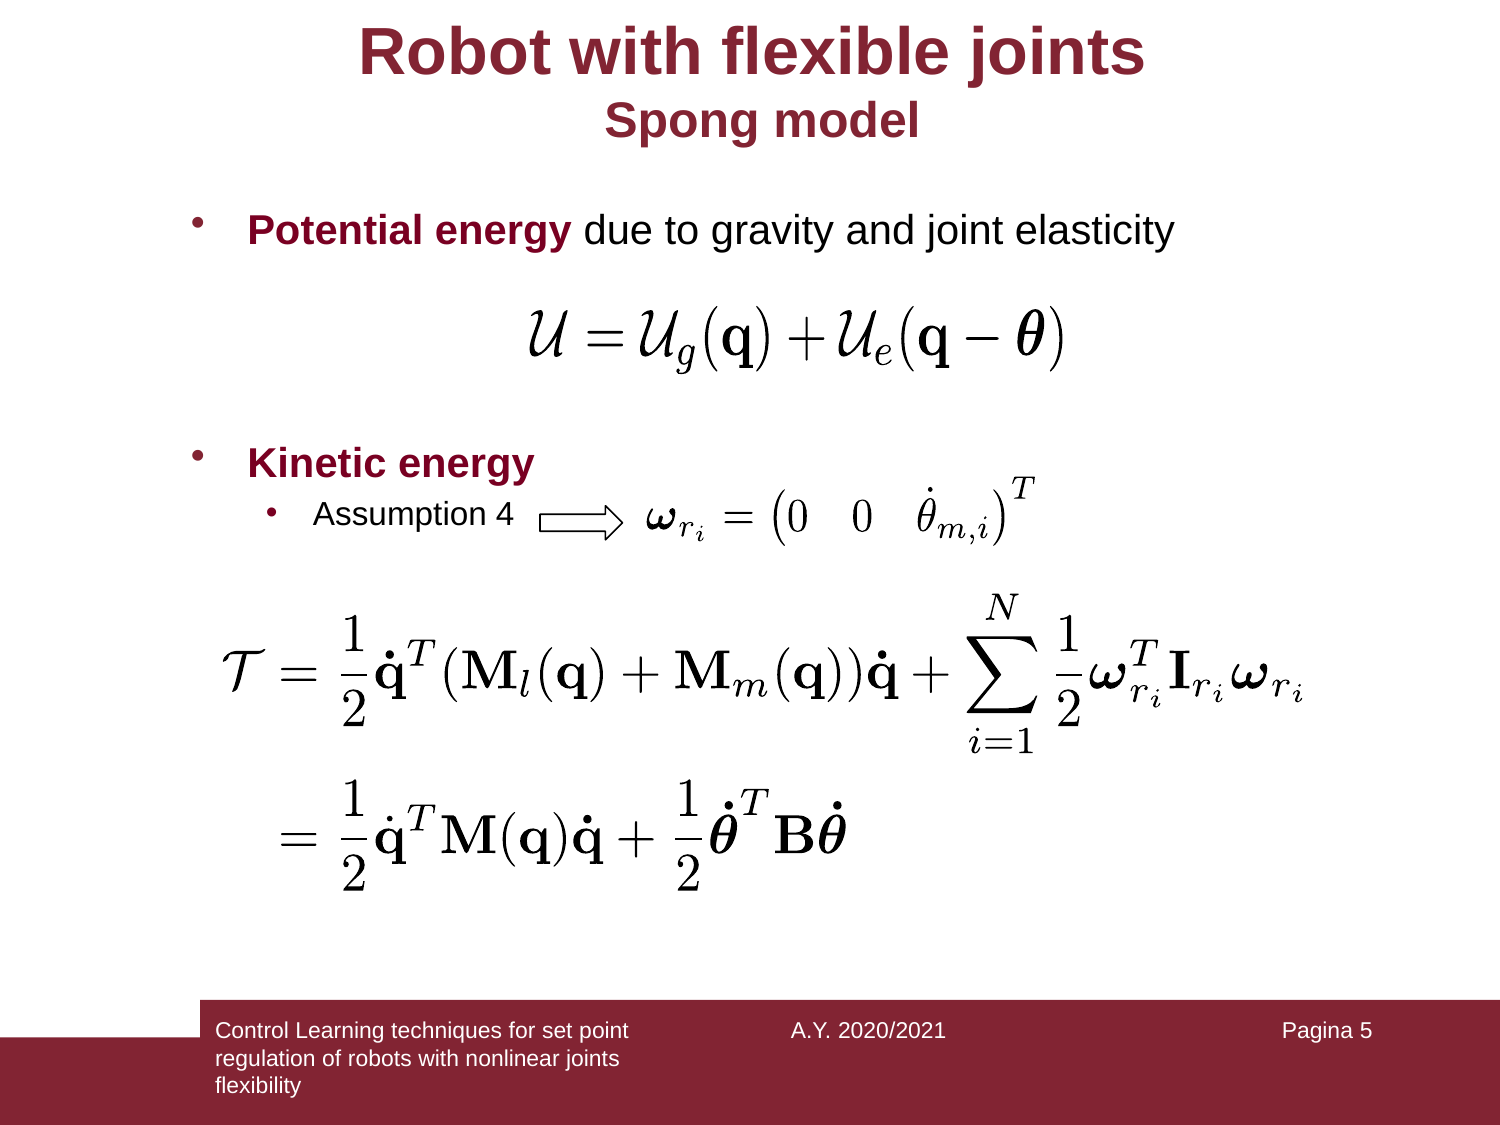

# Robot with flexible joints Spong model
Potential energy due to gravity and joint elasticity

Kinetic energy
Assumption 4

Control Learning techniques for set point regulation of robots with nonlinear joints flexibility
A.Y. 2020/2021
Pagina 5